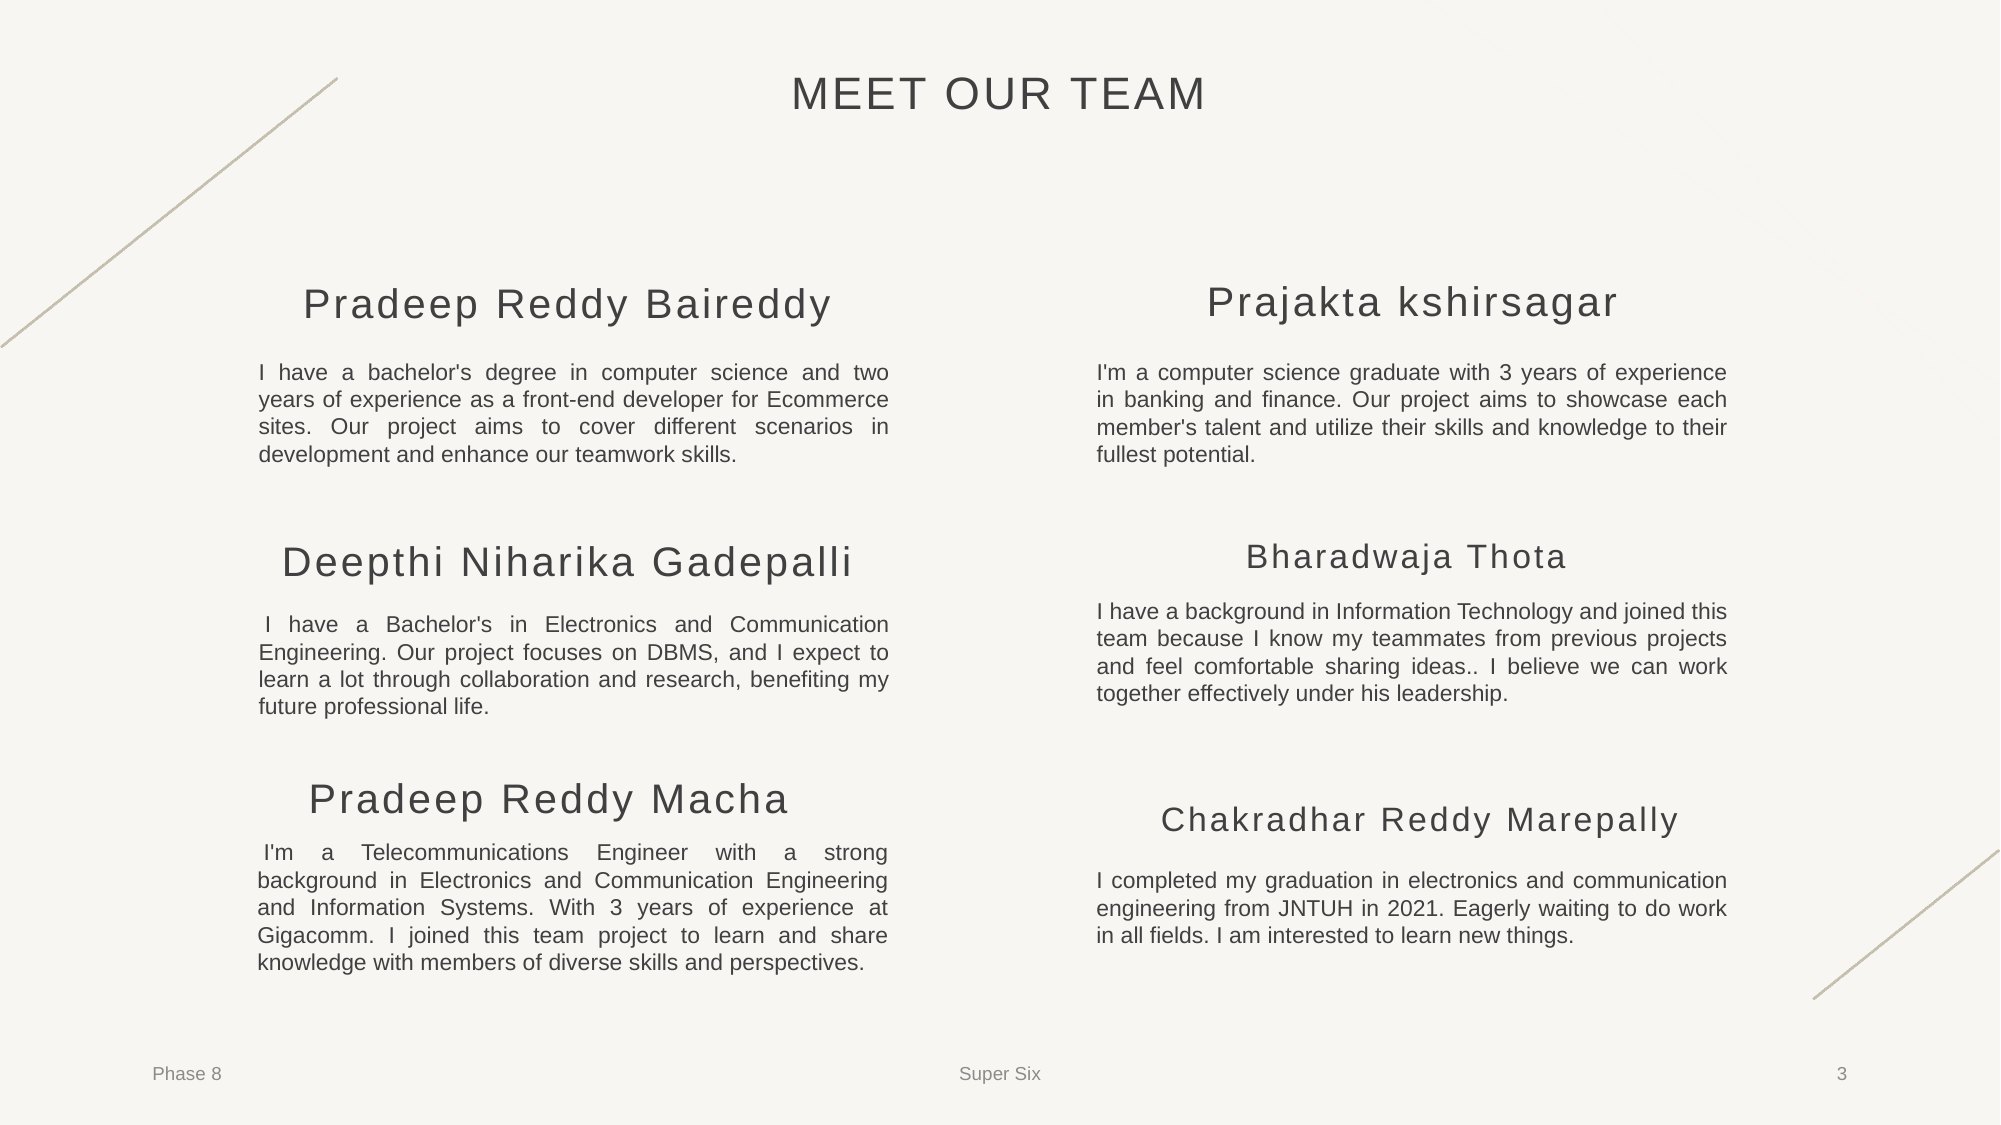

# Meet our Team
Prajakta kshirsagar

Pradeep Reddy Baireddy

I have a bachelor's degree in computer science and two years of experience as a front-end developer for Ecommerce sites. Our project aims to cover different scenarios in development and enhance our teamwork skills.
I'm a computer science graduate with 3 years of experience in banking and finance. Our project aims to showcase each member's talent and utilize their skills and knowledge to their fullest potential.
Bharadwaja Thota
Deepthi Niharika Gadepalli

I have a background in Information Technology and joined this team because I know my teammates from previous projects and feel comfortable sharing ideas.. I believe we can work together effectively under his leadership.
 I have a Bachelor's in Electronics and Communication Engineering. Our project focuses on DBMS, and I expect to learn a lot through collaboration and research, benefiting my future professional life.
Pradeep Reddy Macha

Chakradhar Reddy Marepally

 I'm a Telecommunications Engineer with a strong background in Electronics and Communication Engineering and Information Systems. With 3 years of experience at Gigacomm. I joined this team project to learn and share knowledge with members of diverse skills and perspectives.
I completed my graduation in electronics and communication engineering from JNTUH in 2021. Eagerly waiting to do work in all fields. I am interested to learn new things.

Phase 8
Super Six
3